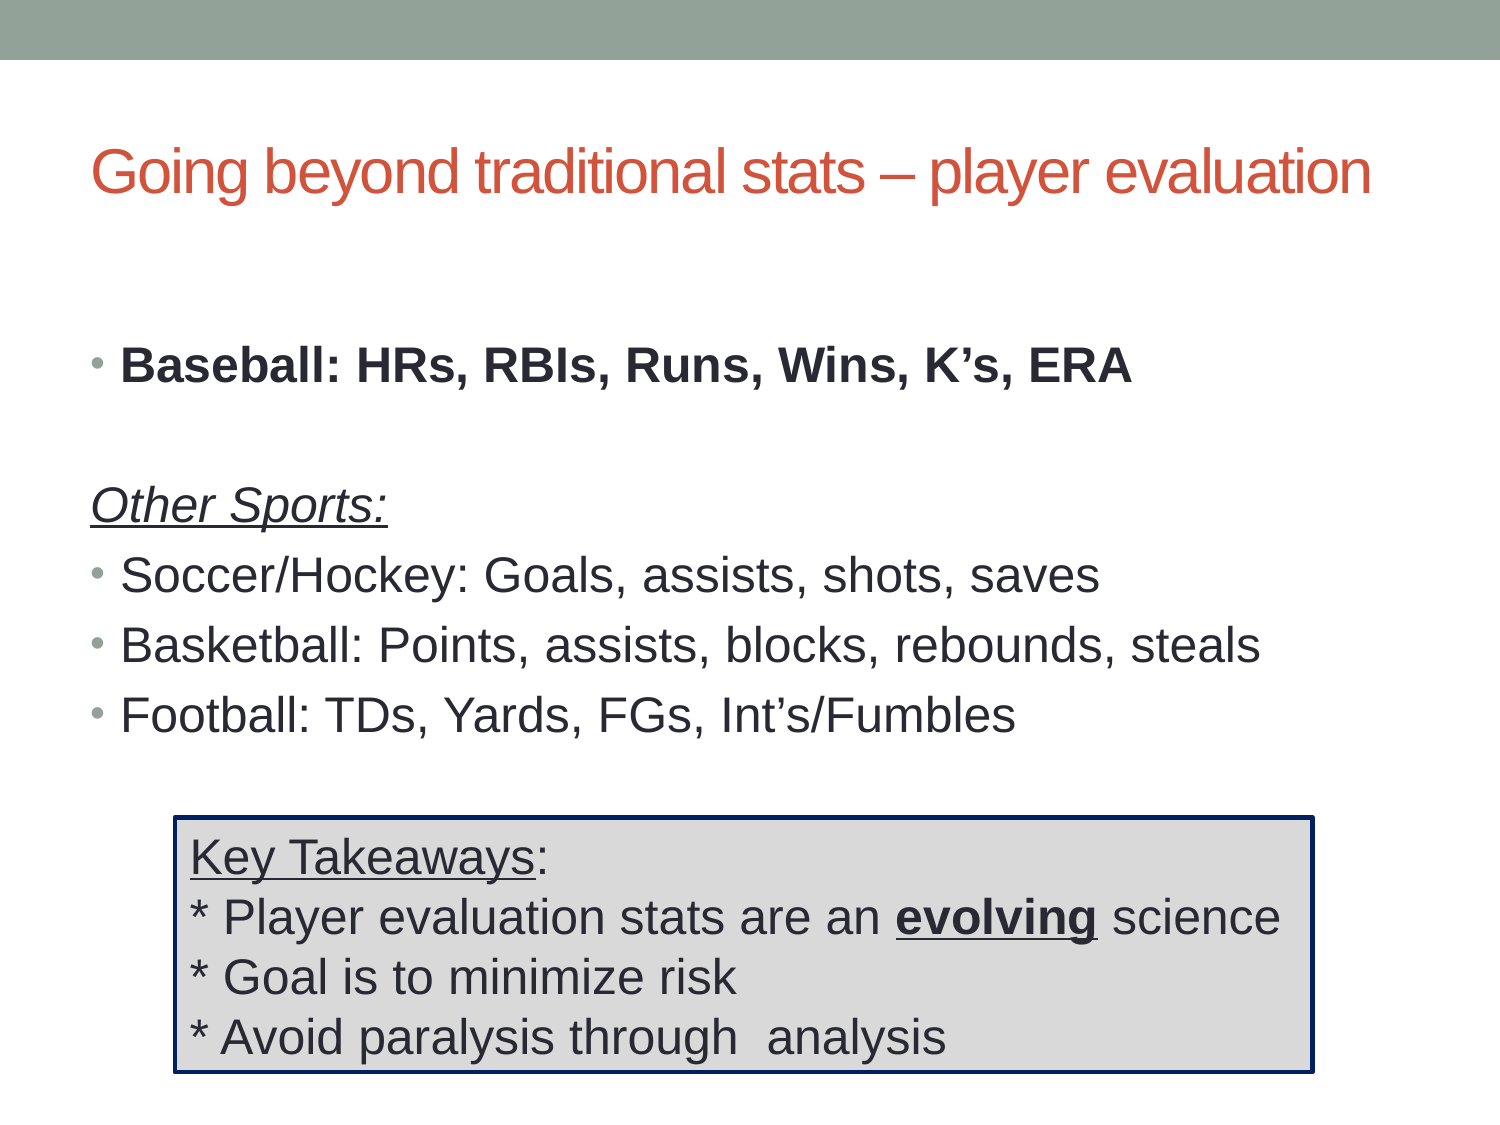

# Going beyond traditional stats – player evaluation
Baseball: HRs, RBIs, Runs, Wins, K’s, ERA

Other Sports:
Soccer/Hockey: Goals, assists, shots, saves
Basketball: Points, assists, blocks, rebounds, steals
Football: TDs, Yards, FGs, Int’s/Fumbles
Key Takeaways:
* Player evaluation stats are an evolving science
* Goal is to minimize risk
* Avoid paralysis through  analysis